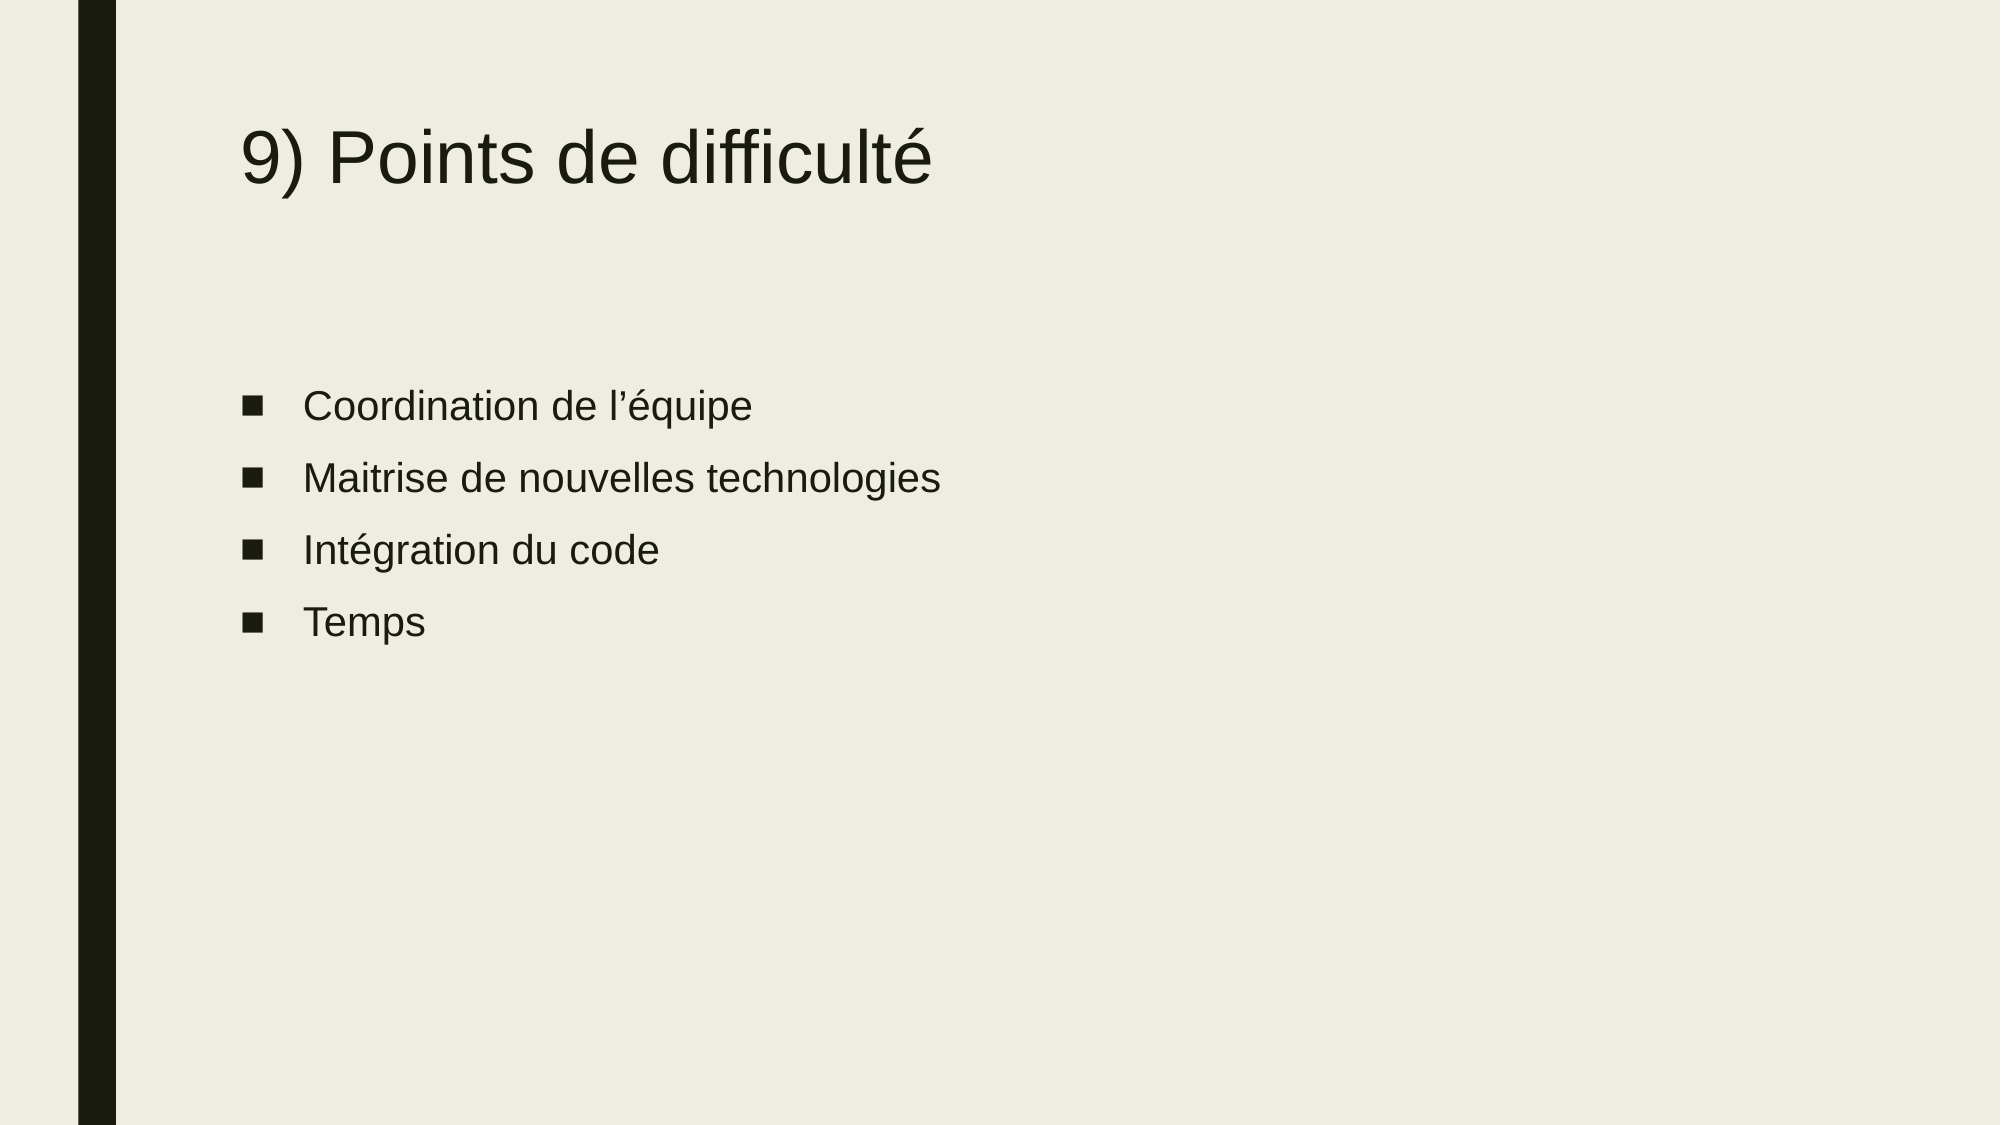

9) Points de difficulté
Coordination de l’équipe
Maitrise de nouvelles technologies
Intégration du code
Temps